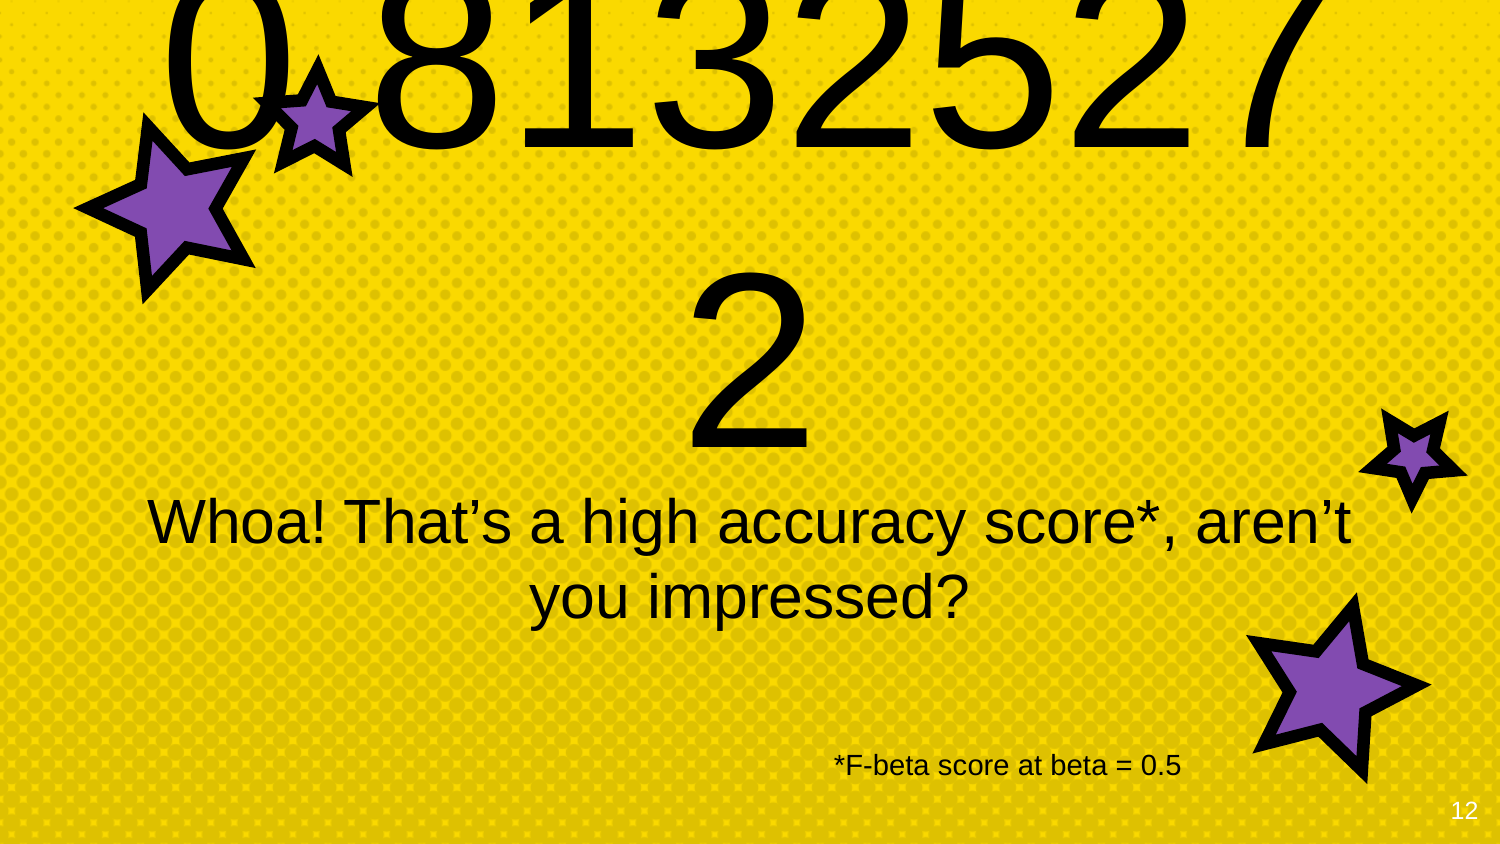

0.81325272

Whoa! That’s a high accuracy score*, aren’t you impressed?

*F-beta score at beta = 0.5
12